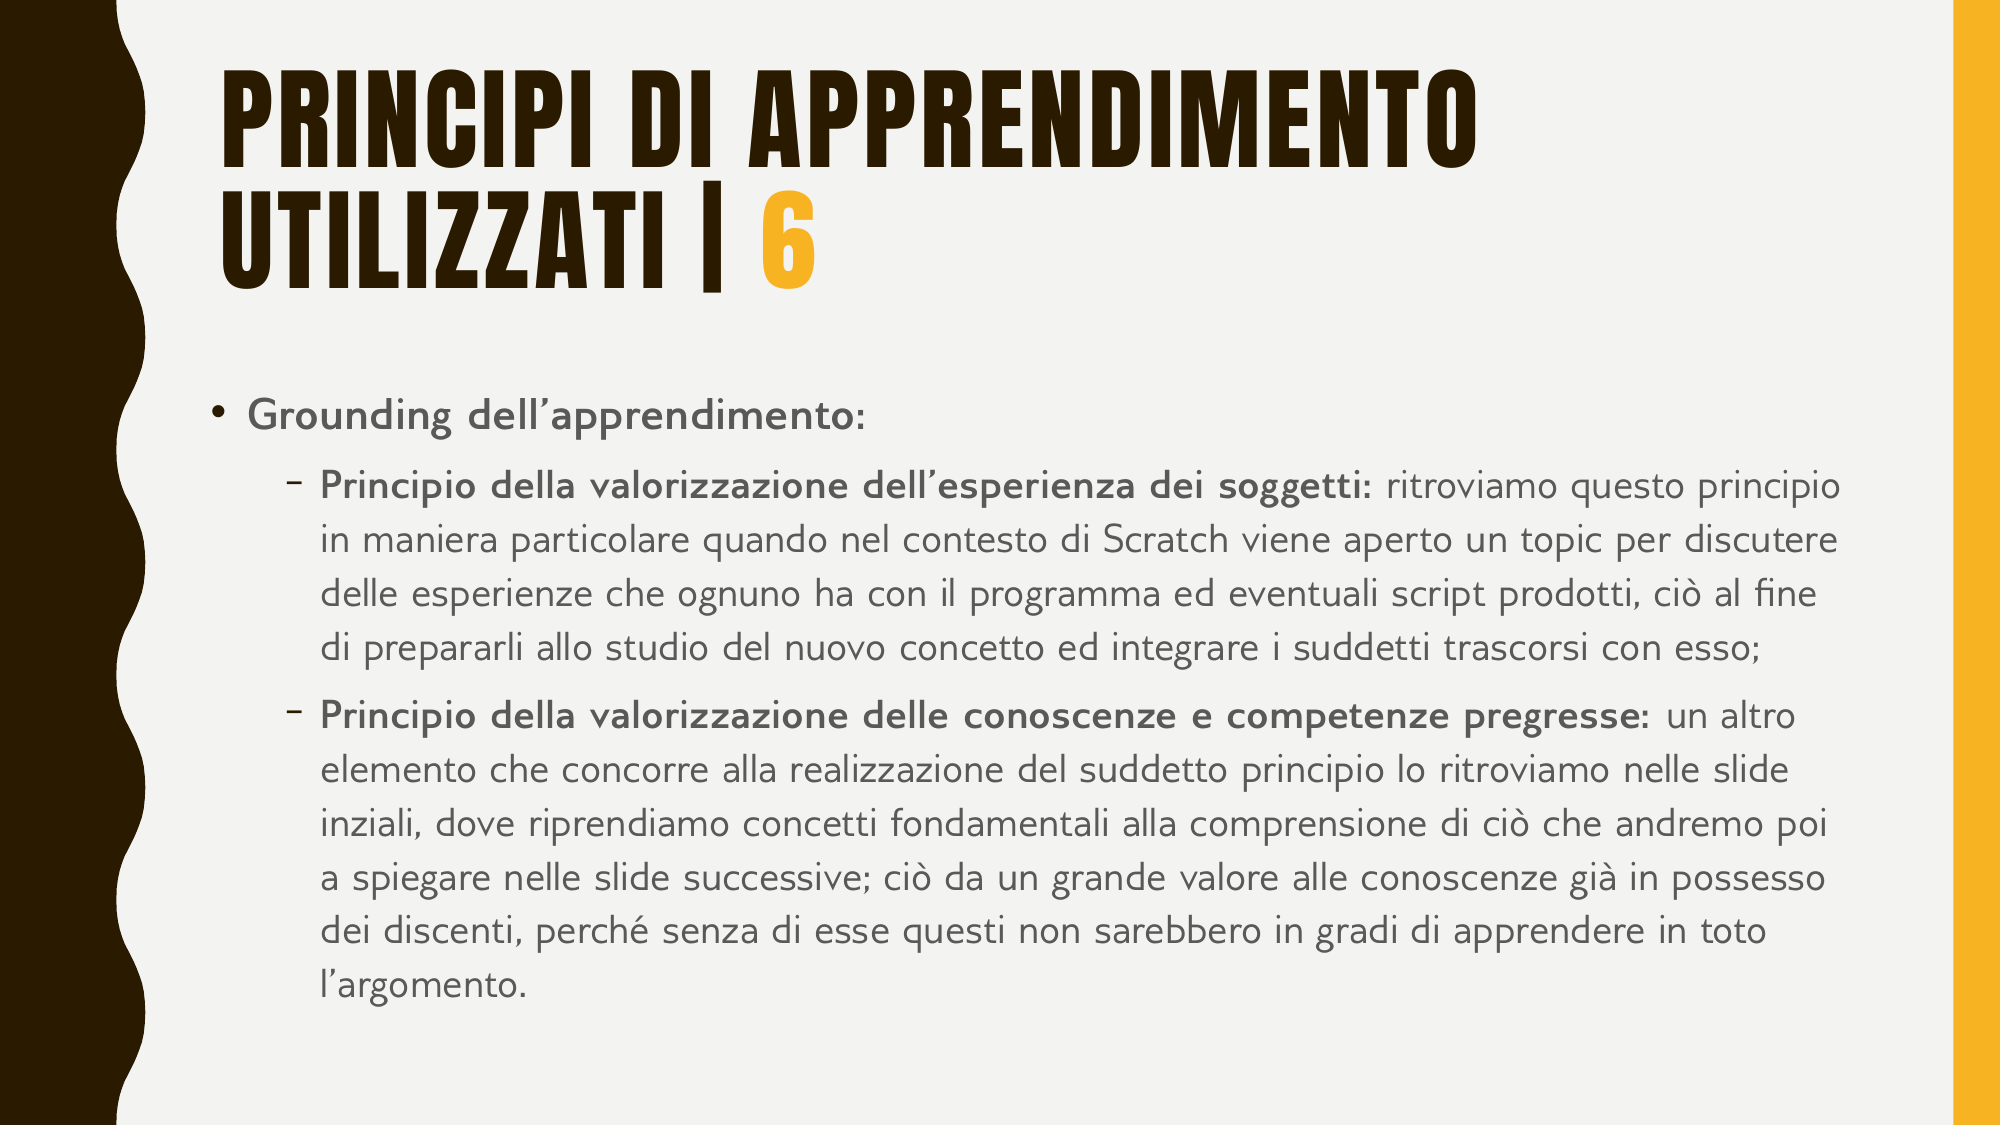

# Principi di apprendimento utilizzati | 6
Grounding dell’apprendimento:
Principio della valorizzazione dell’esperienza dei soggetti: ritroviamo questo principio in maniera particolare quando nel contesto di Scratch viene aperto un topic per discutere delle esperienze che ognuno ha con il programma ed eventuali script prodotti, ciò al fine di prepararli allo studio del nuovo concetto ed integrare i suddetti trascorsi con esso;
Principio della valorizzazione delle conoscenze e competenze pregresse: un altro elemento che concorre alla realizzazione del suddetto principio lo ritroviamo nelle slide inziali, dove riprendiamo concetti fondamentali alla comprensione di ciò che andremo poi a spiegare nelle slide successive; ciò da un grande valore alle conoscenze già in possesso dei discenti, perché senza di esse questi non sarebbero in gradi di apprendere in toto l’argomento.